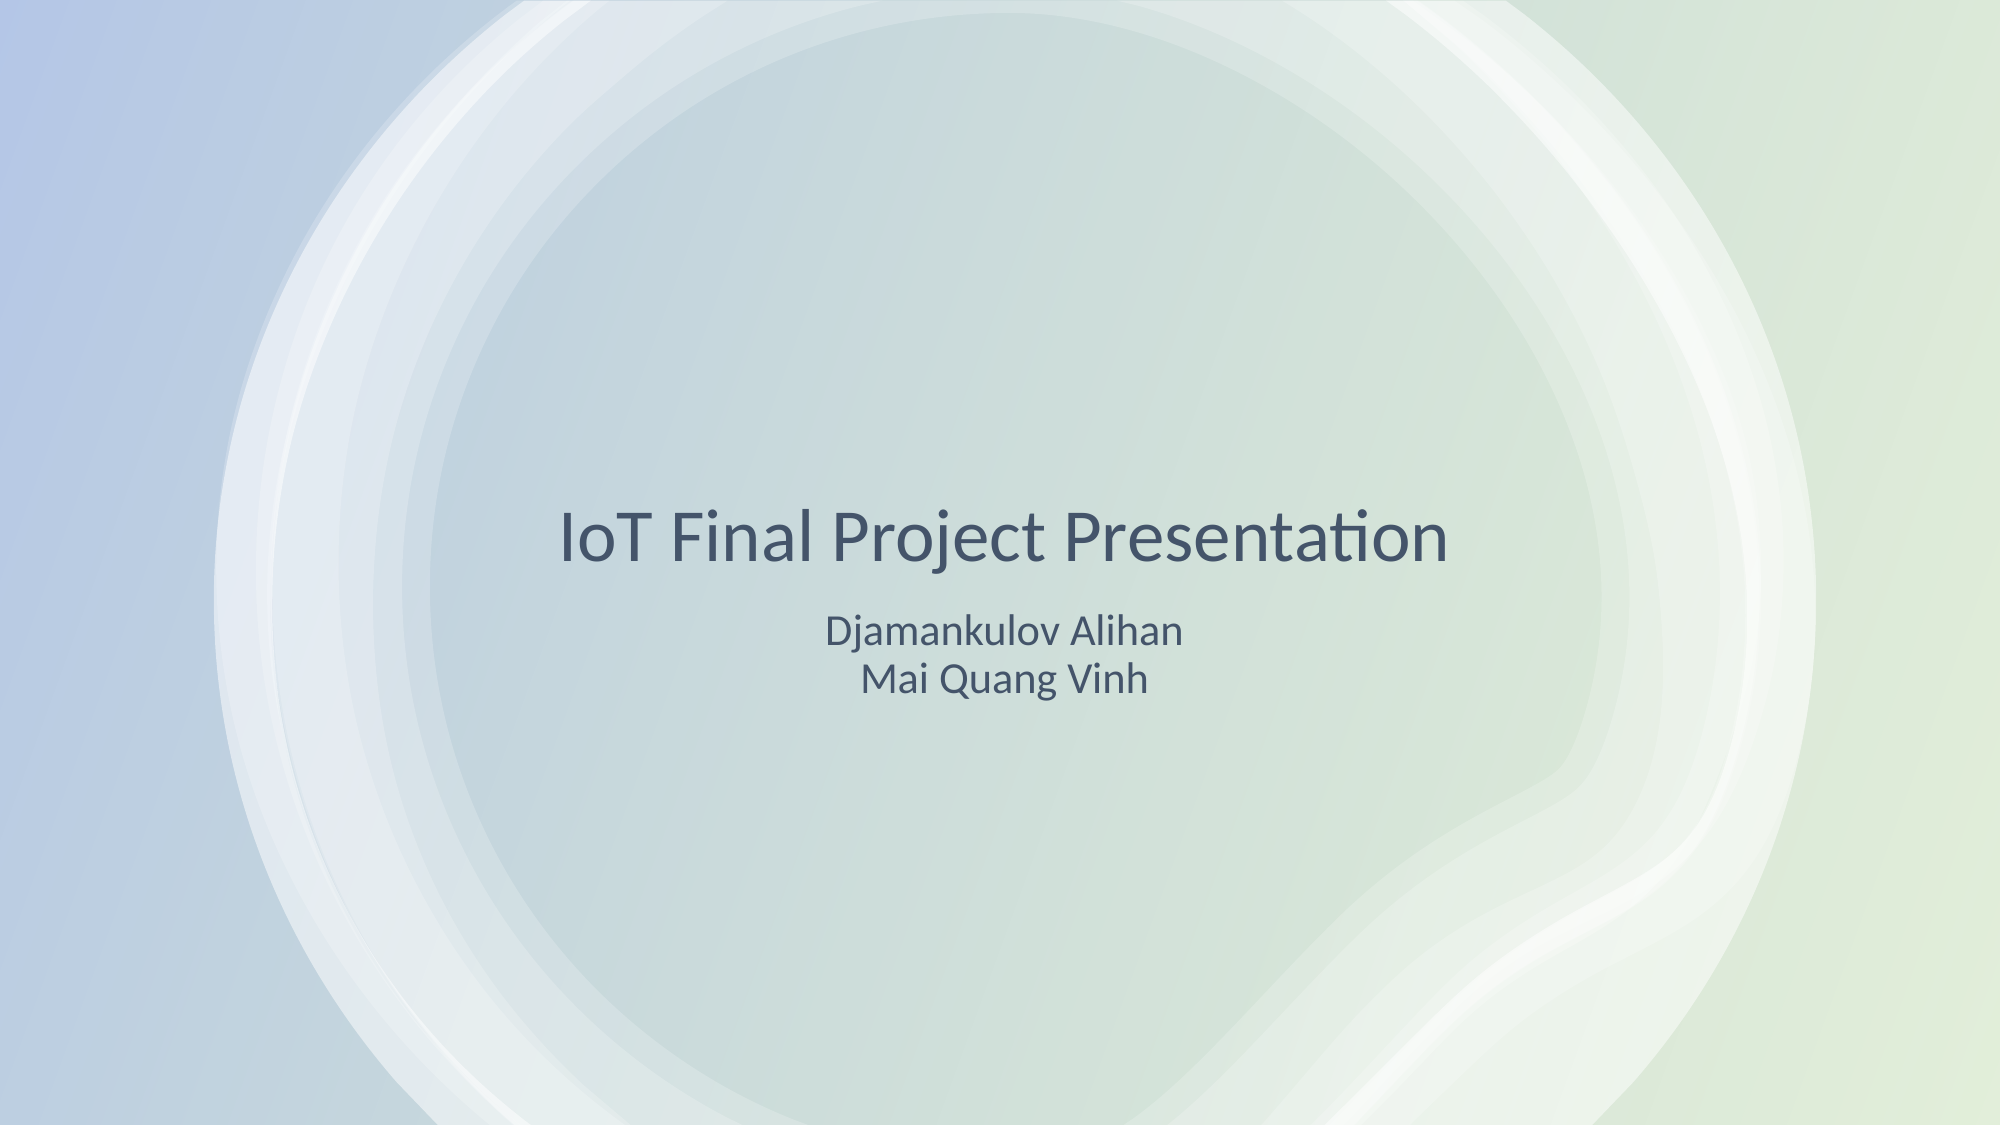

# IoT Final Project Presentation
Djamankulov Alihan
Mai Quang Vinh
1